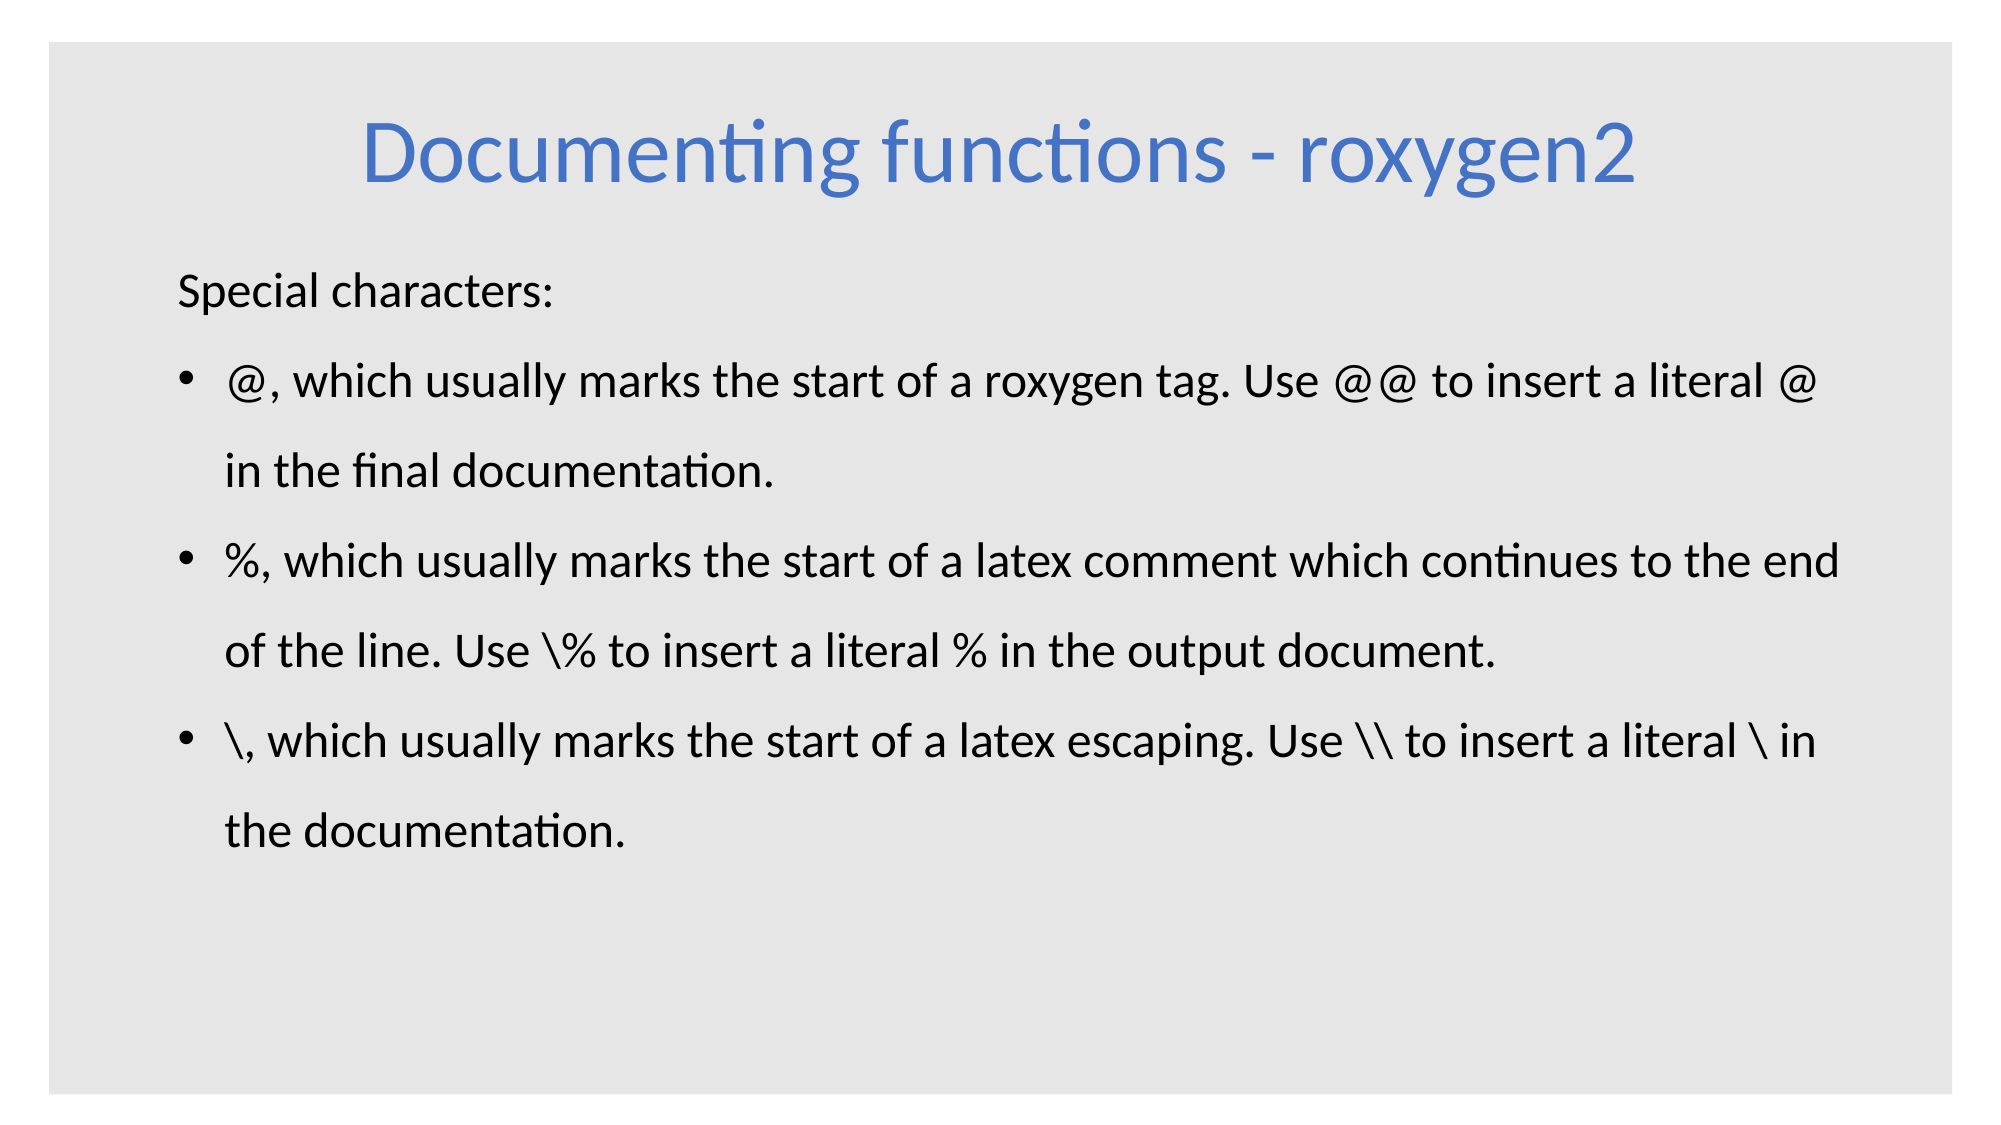

# Documenting functions - roxygen2
Special characters:
@, which usually marks the start of a roxygen tag. Use @@ to insert a literal @ in the final documentation.
%, which usually marks the start of a latex comment which continues to the end of the line. Use \% to insert a literal % in the output document.
\, which usually marks the start of a latex escaping. Use \\ to insert a literal \ in the documentation.